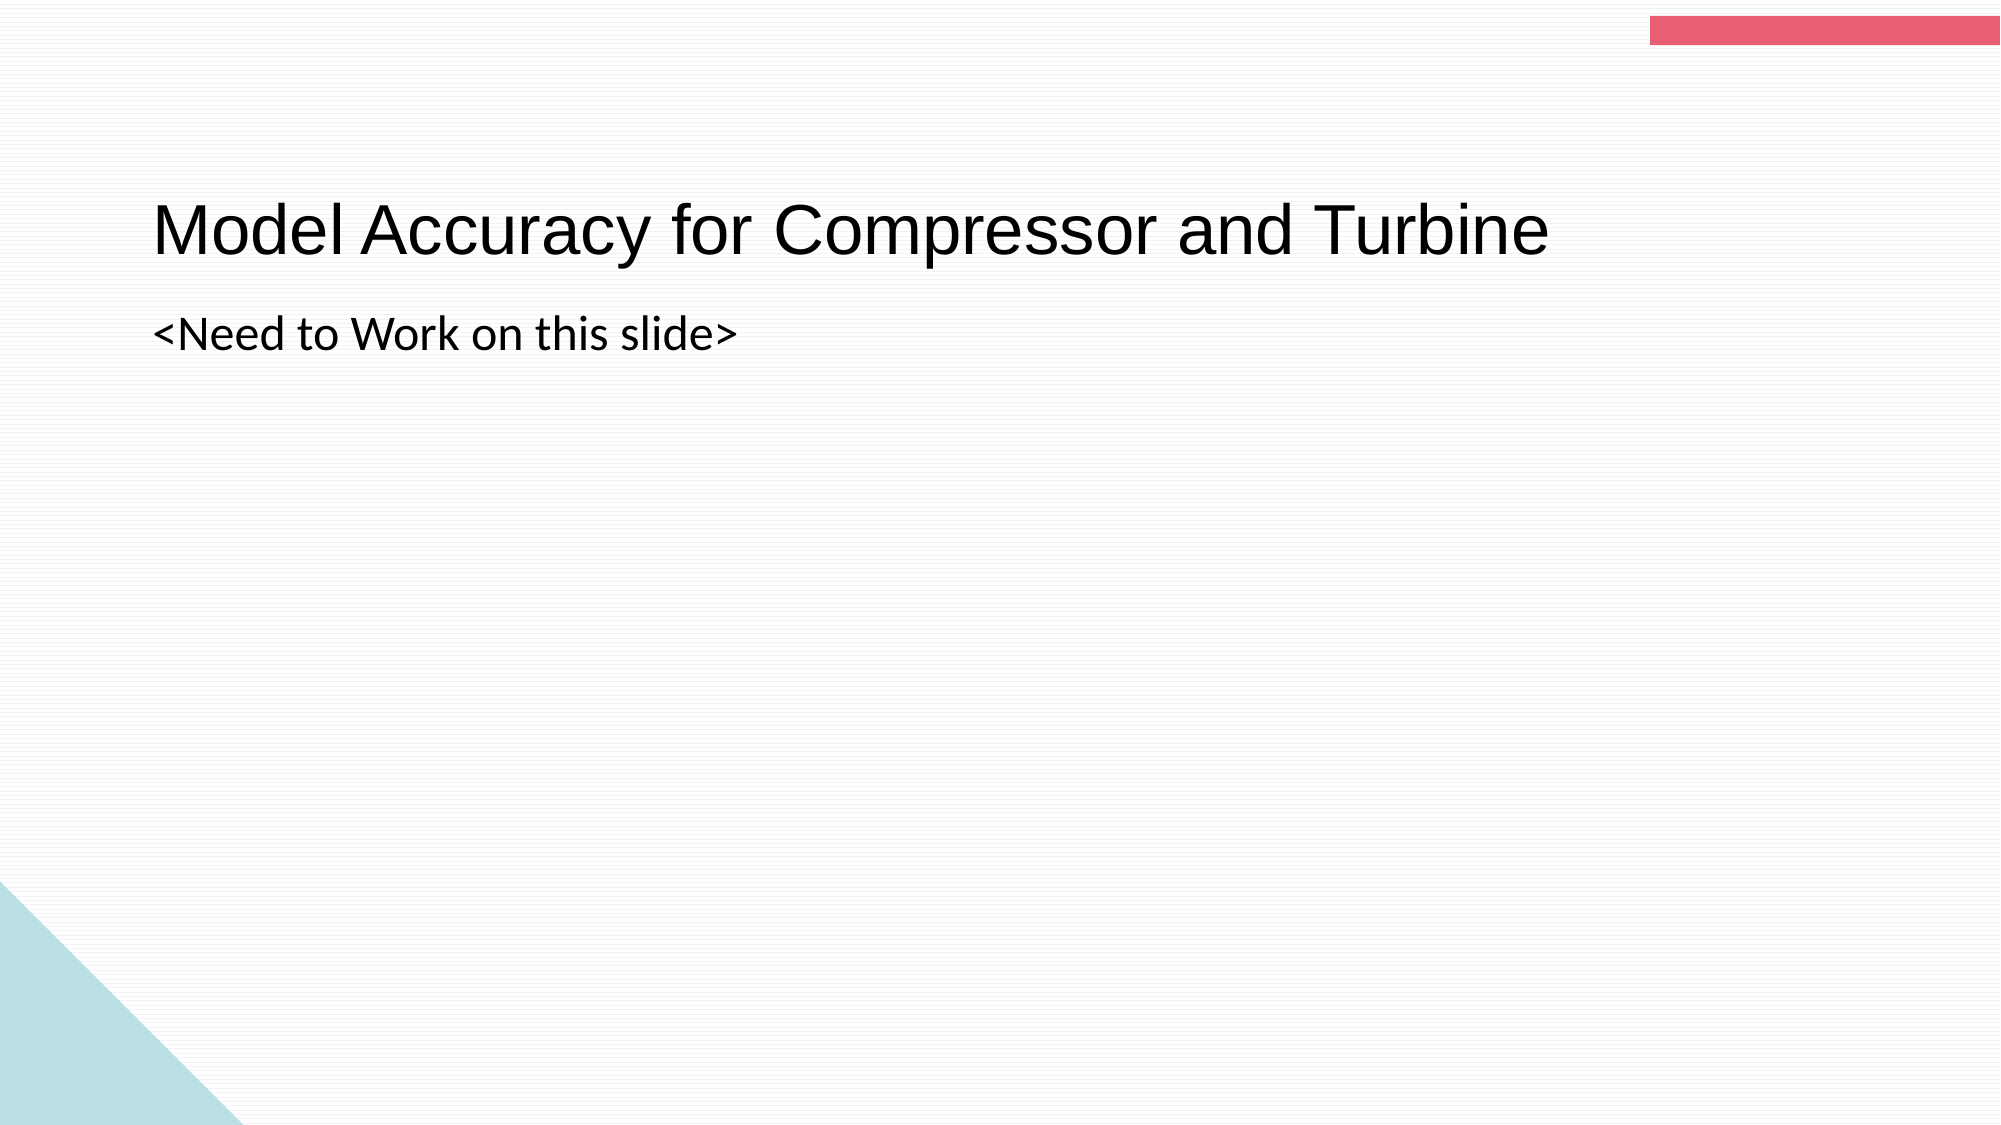

# Model Accuracy for Compressor and Turbine
<Need to Work on this slide>